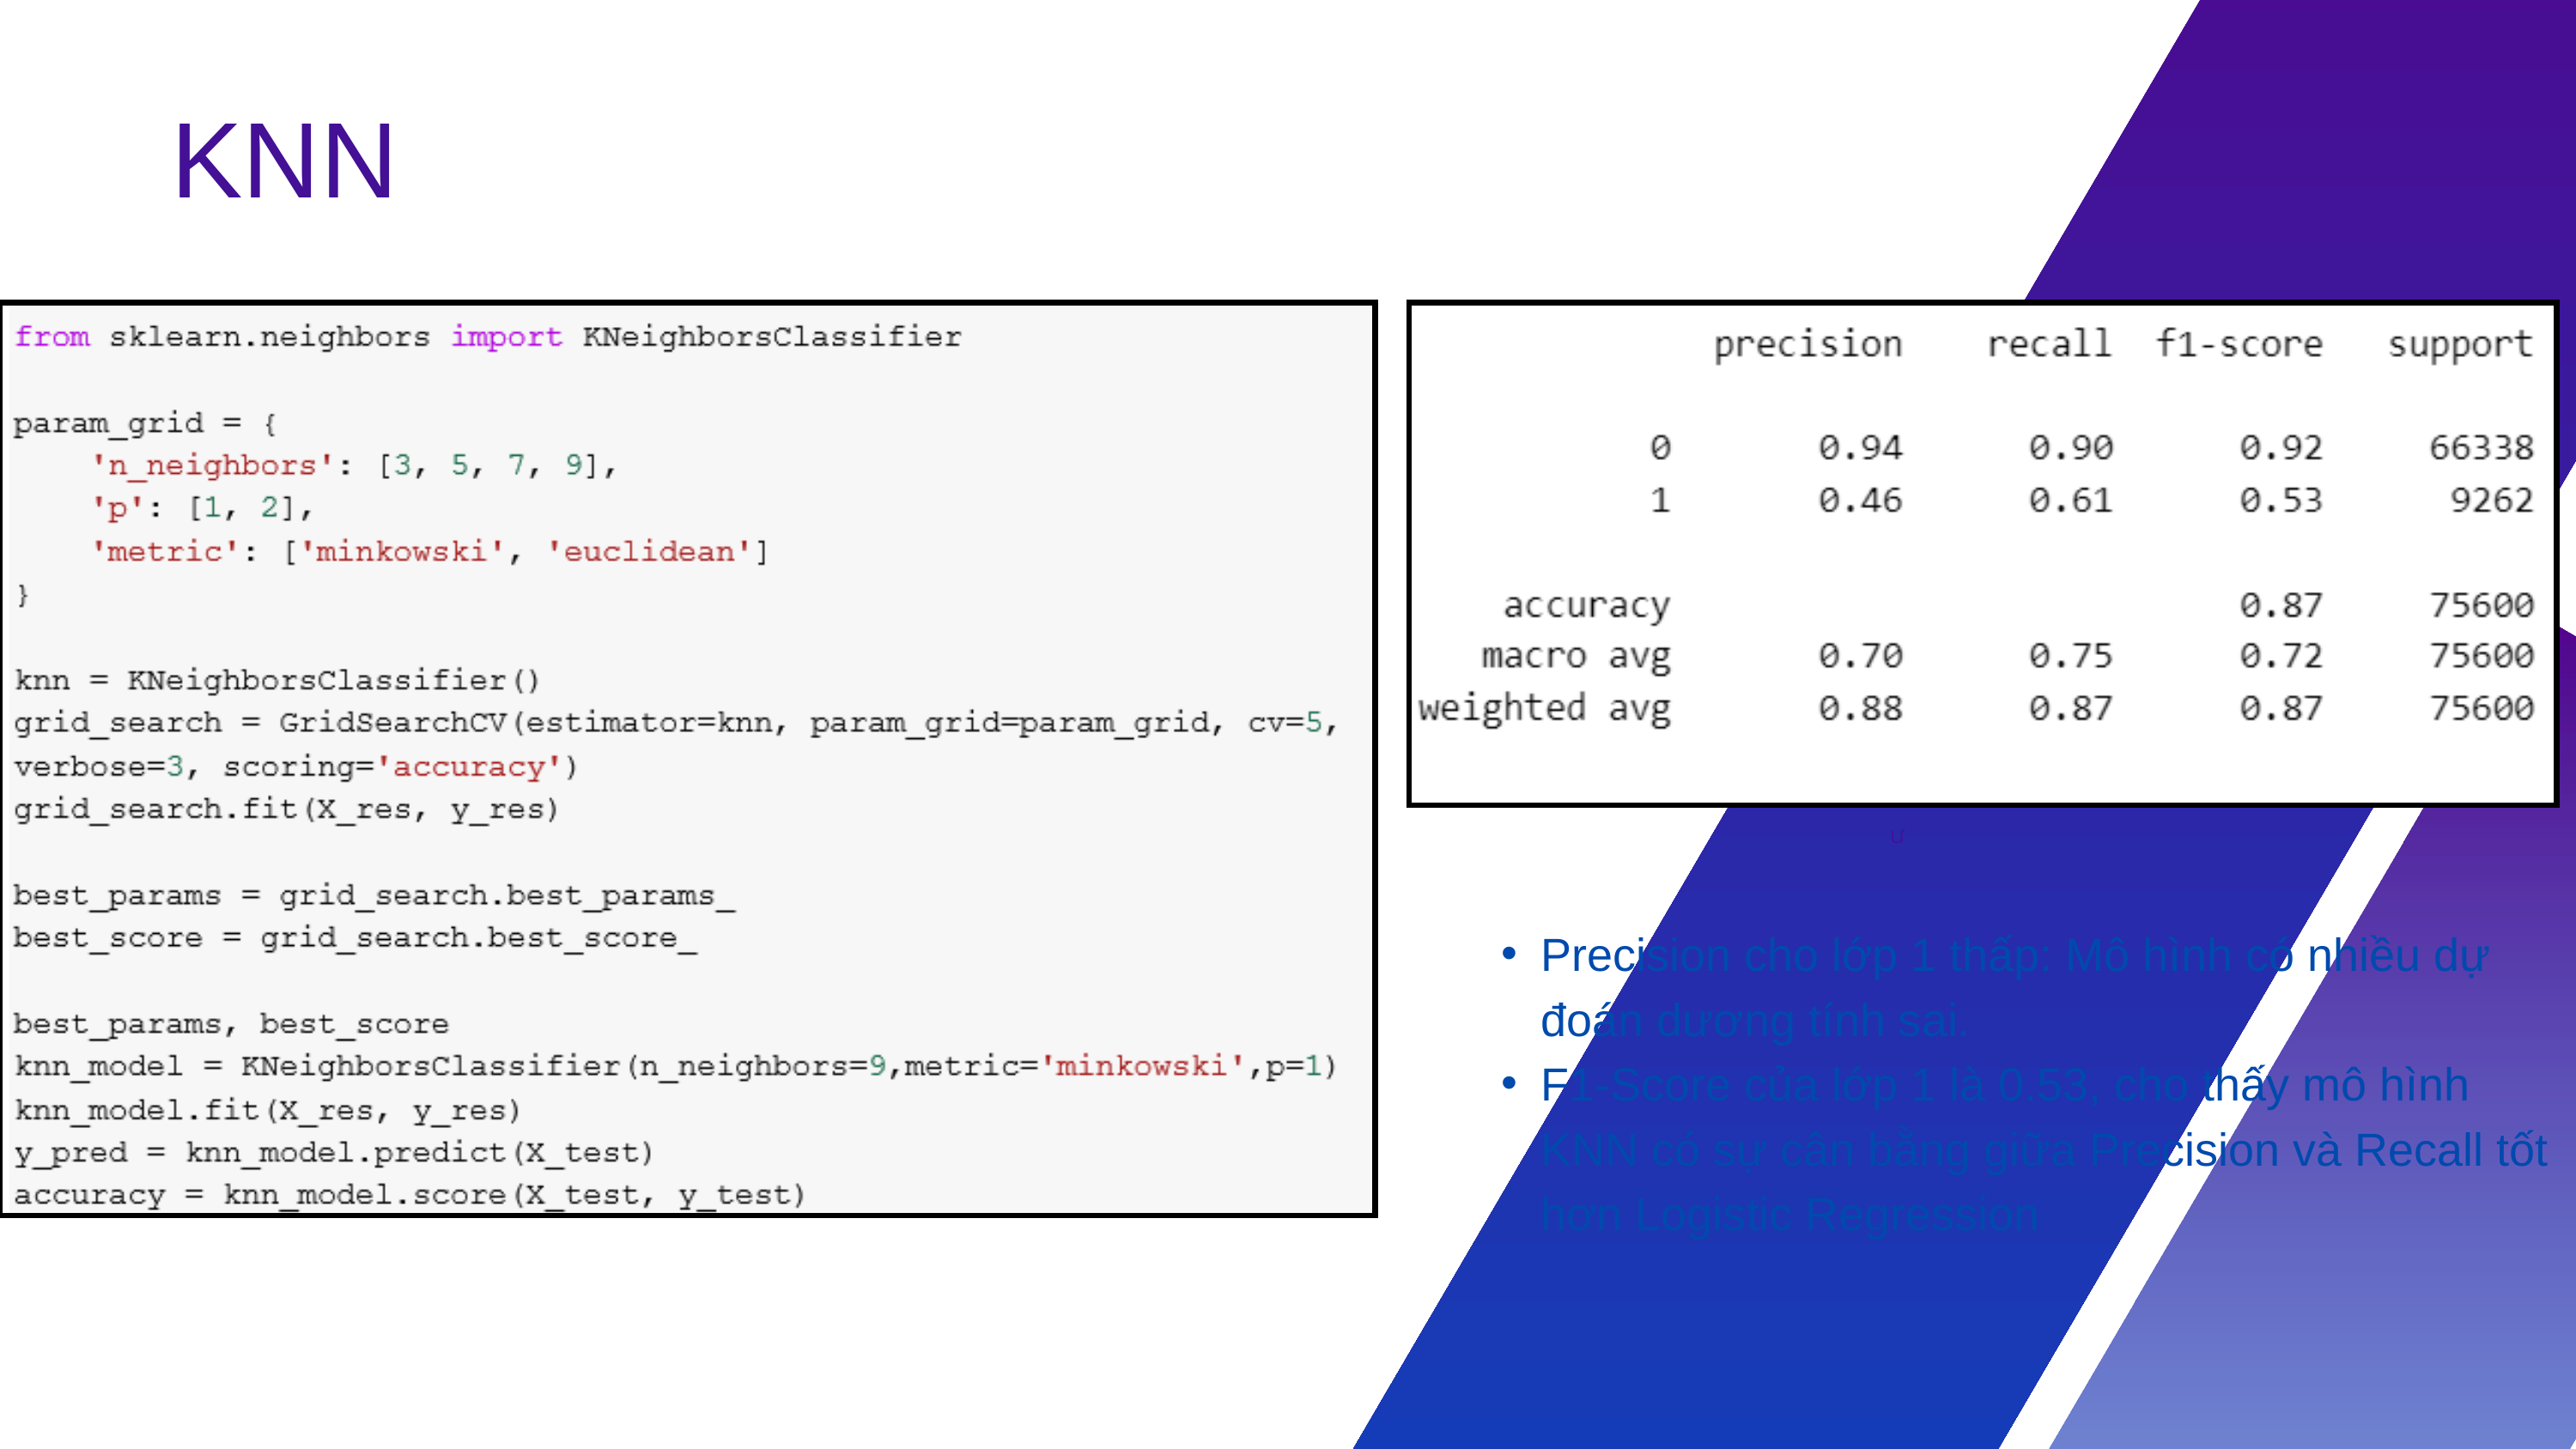

KNN

ư
Precision cho lớp 1 thấp: Mô hình có nhiều dự đoán dương tính sai.
F1-Score của lớp 1 là 0.53, cho thấy mô hình KNN có sự cân bằng giữa Precision và Recall tốt hơn Logistic Regression